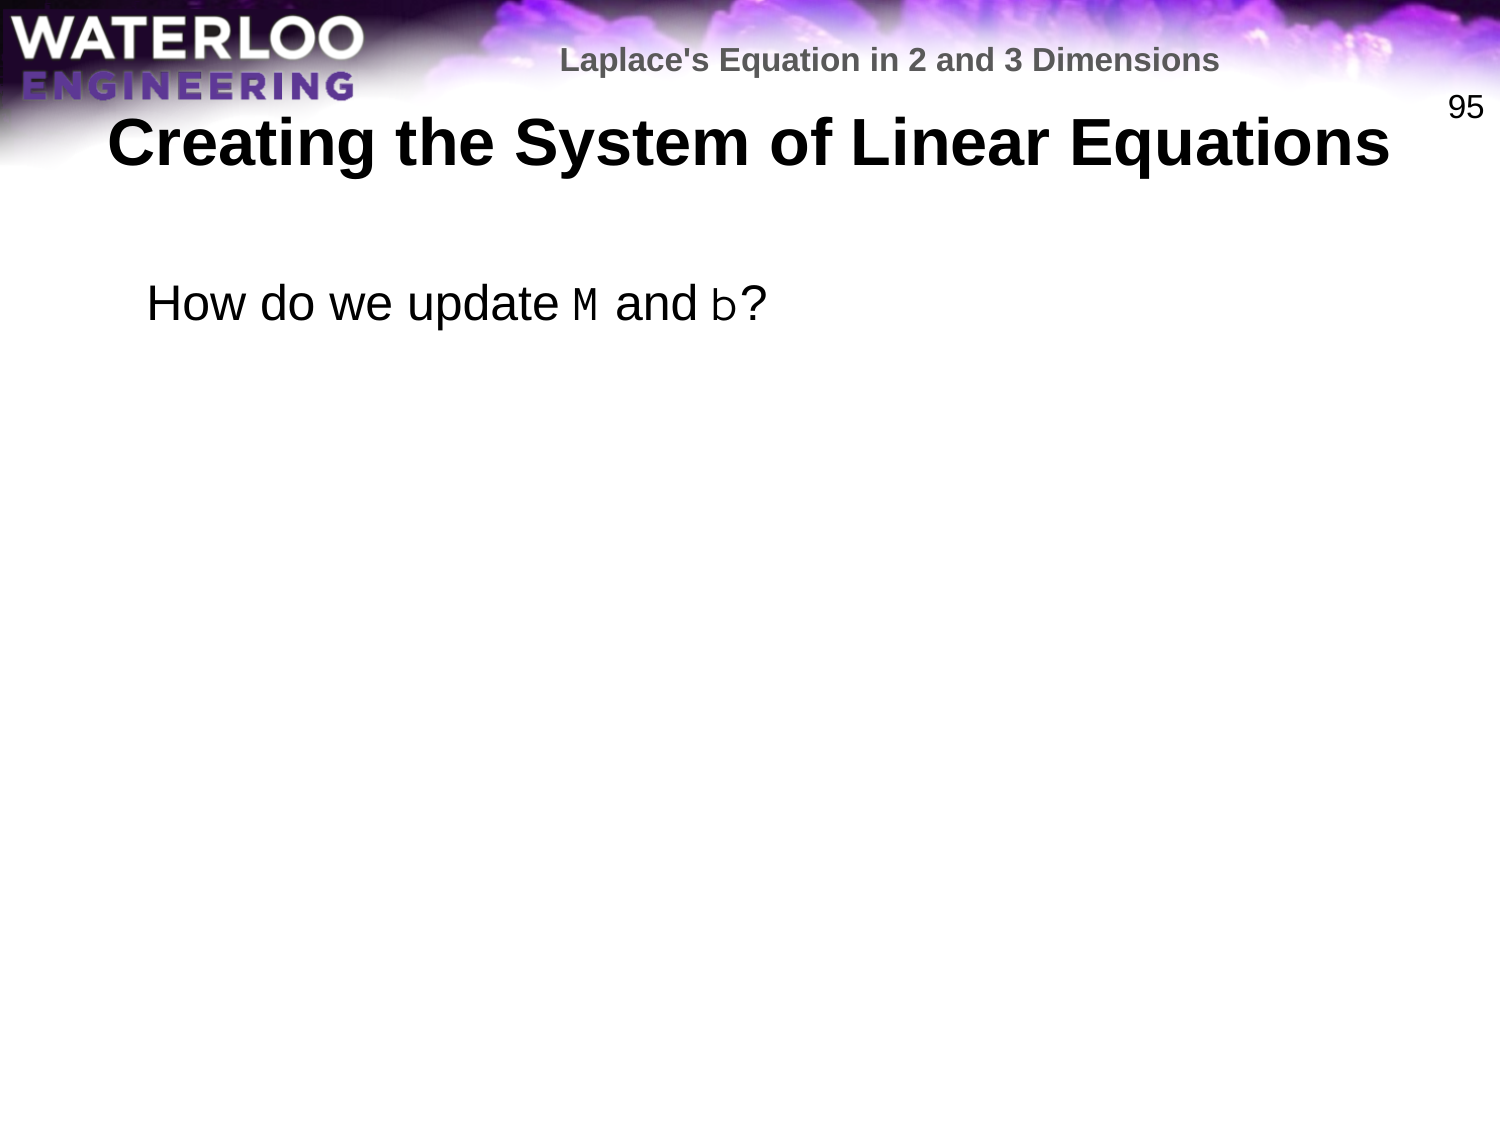

Laplace's Equation in 2 and 3 Dimensions
# Creating the System of Linear Equations
95
	How do we update M and b?